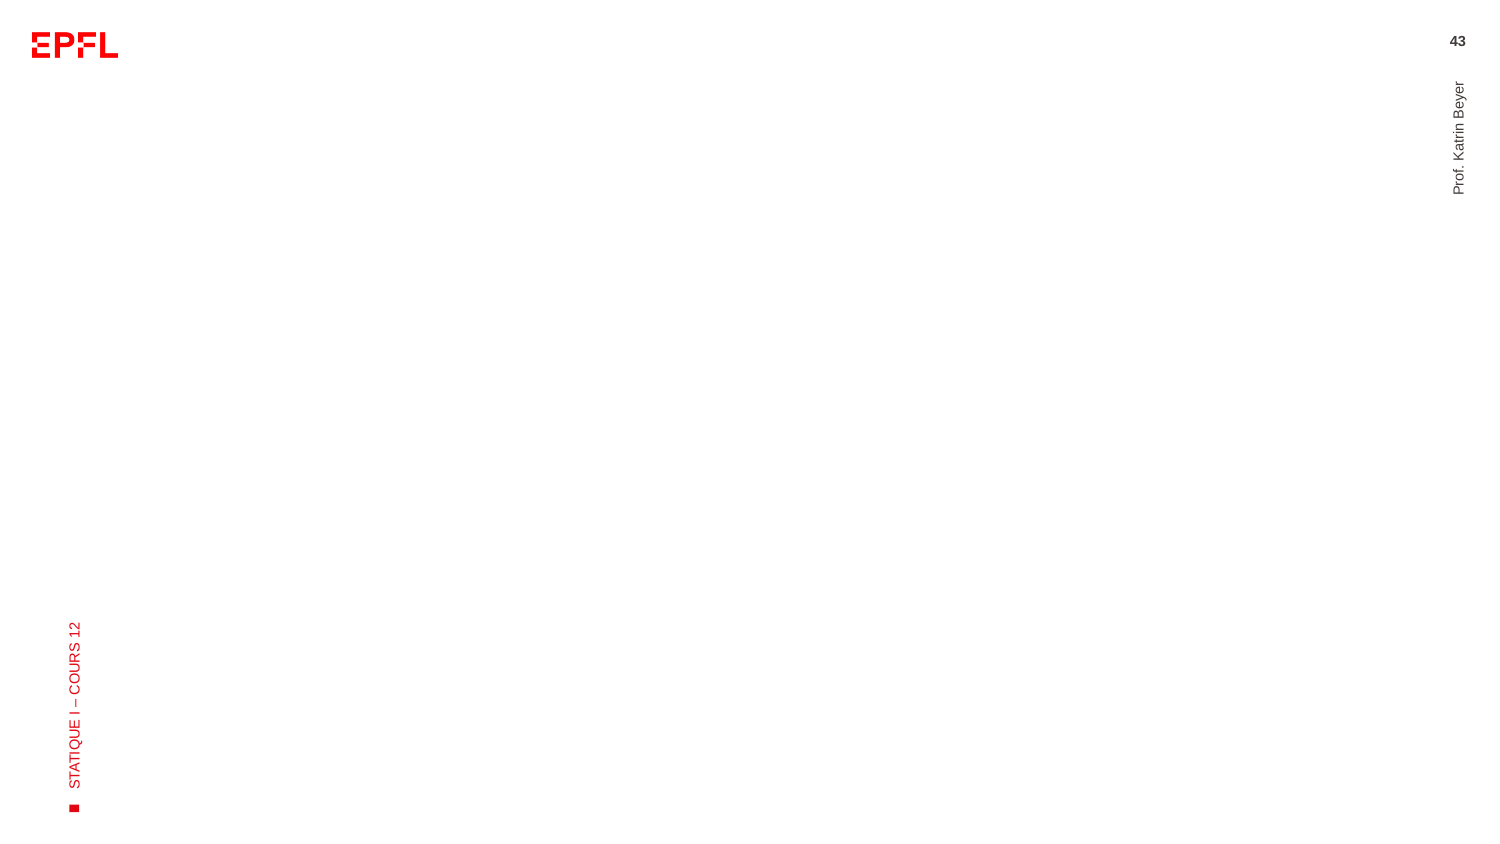

#
43

Prof. Katrin Beyer
STATIQUE I – COURS 12